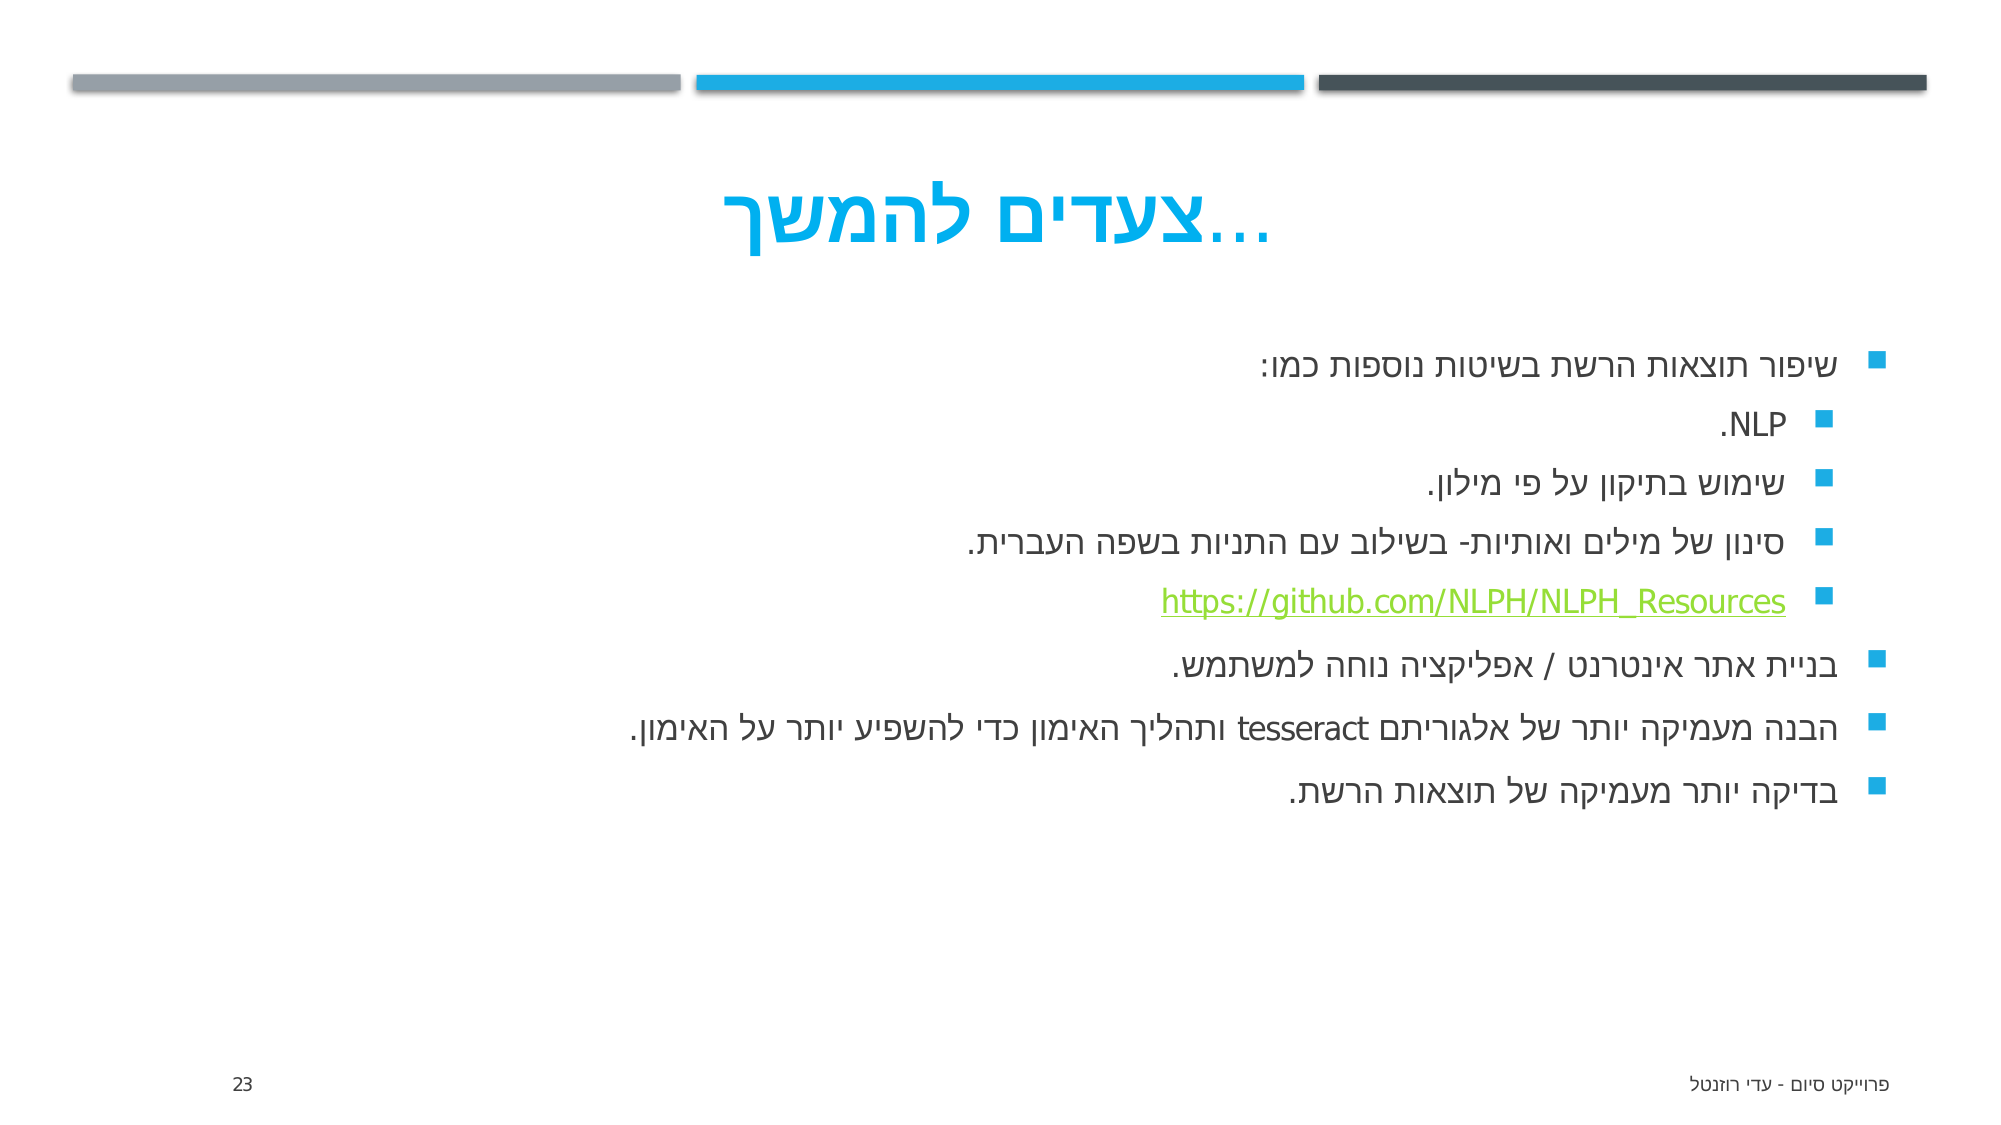

# צעדים להמשך...
שיפור תוצאות הרשת בשיטות נוספות כמו:
NLP.
שימוש בתיקון על פי מילון.
סינון של מילים ואותיות- בשילוב עם התניות בשפה העברית.
https://github.com/NLPH/NLPH_Resources
בניית אתר אינטרנט / אפליקציה נוחה למשתמש.
הבנה מעמיקה יותר של אלגוריתם tesseract ותהליך האימון כדי להשפיע יותר על האימון.
בדיקה יותר מעמיקה של תוצאות הרשת.

23
פרוייקט סיום - עדי רוזנטל